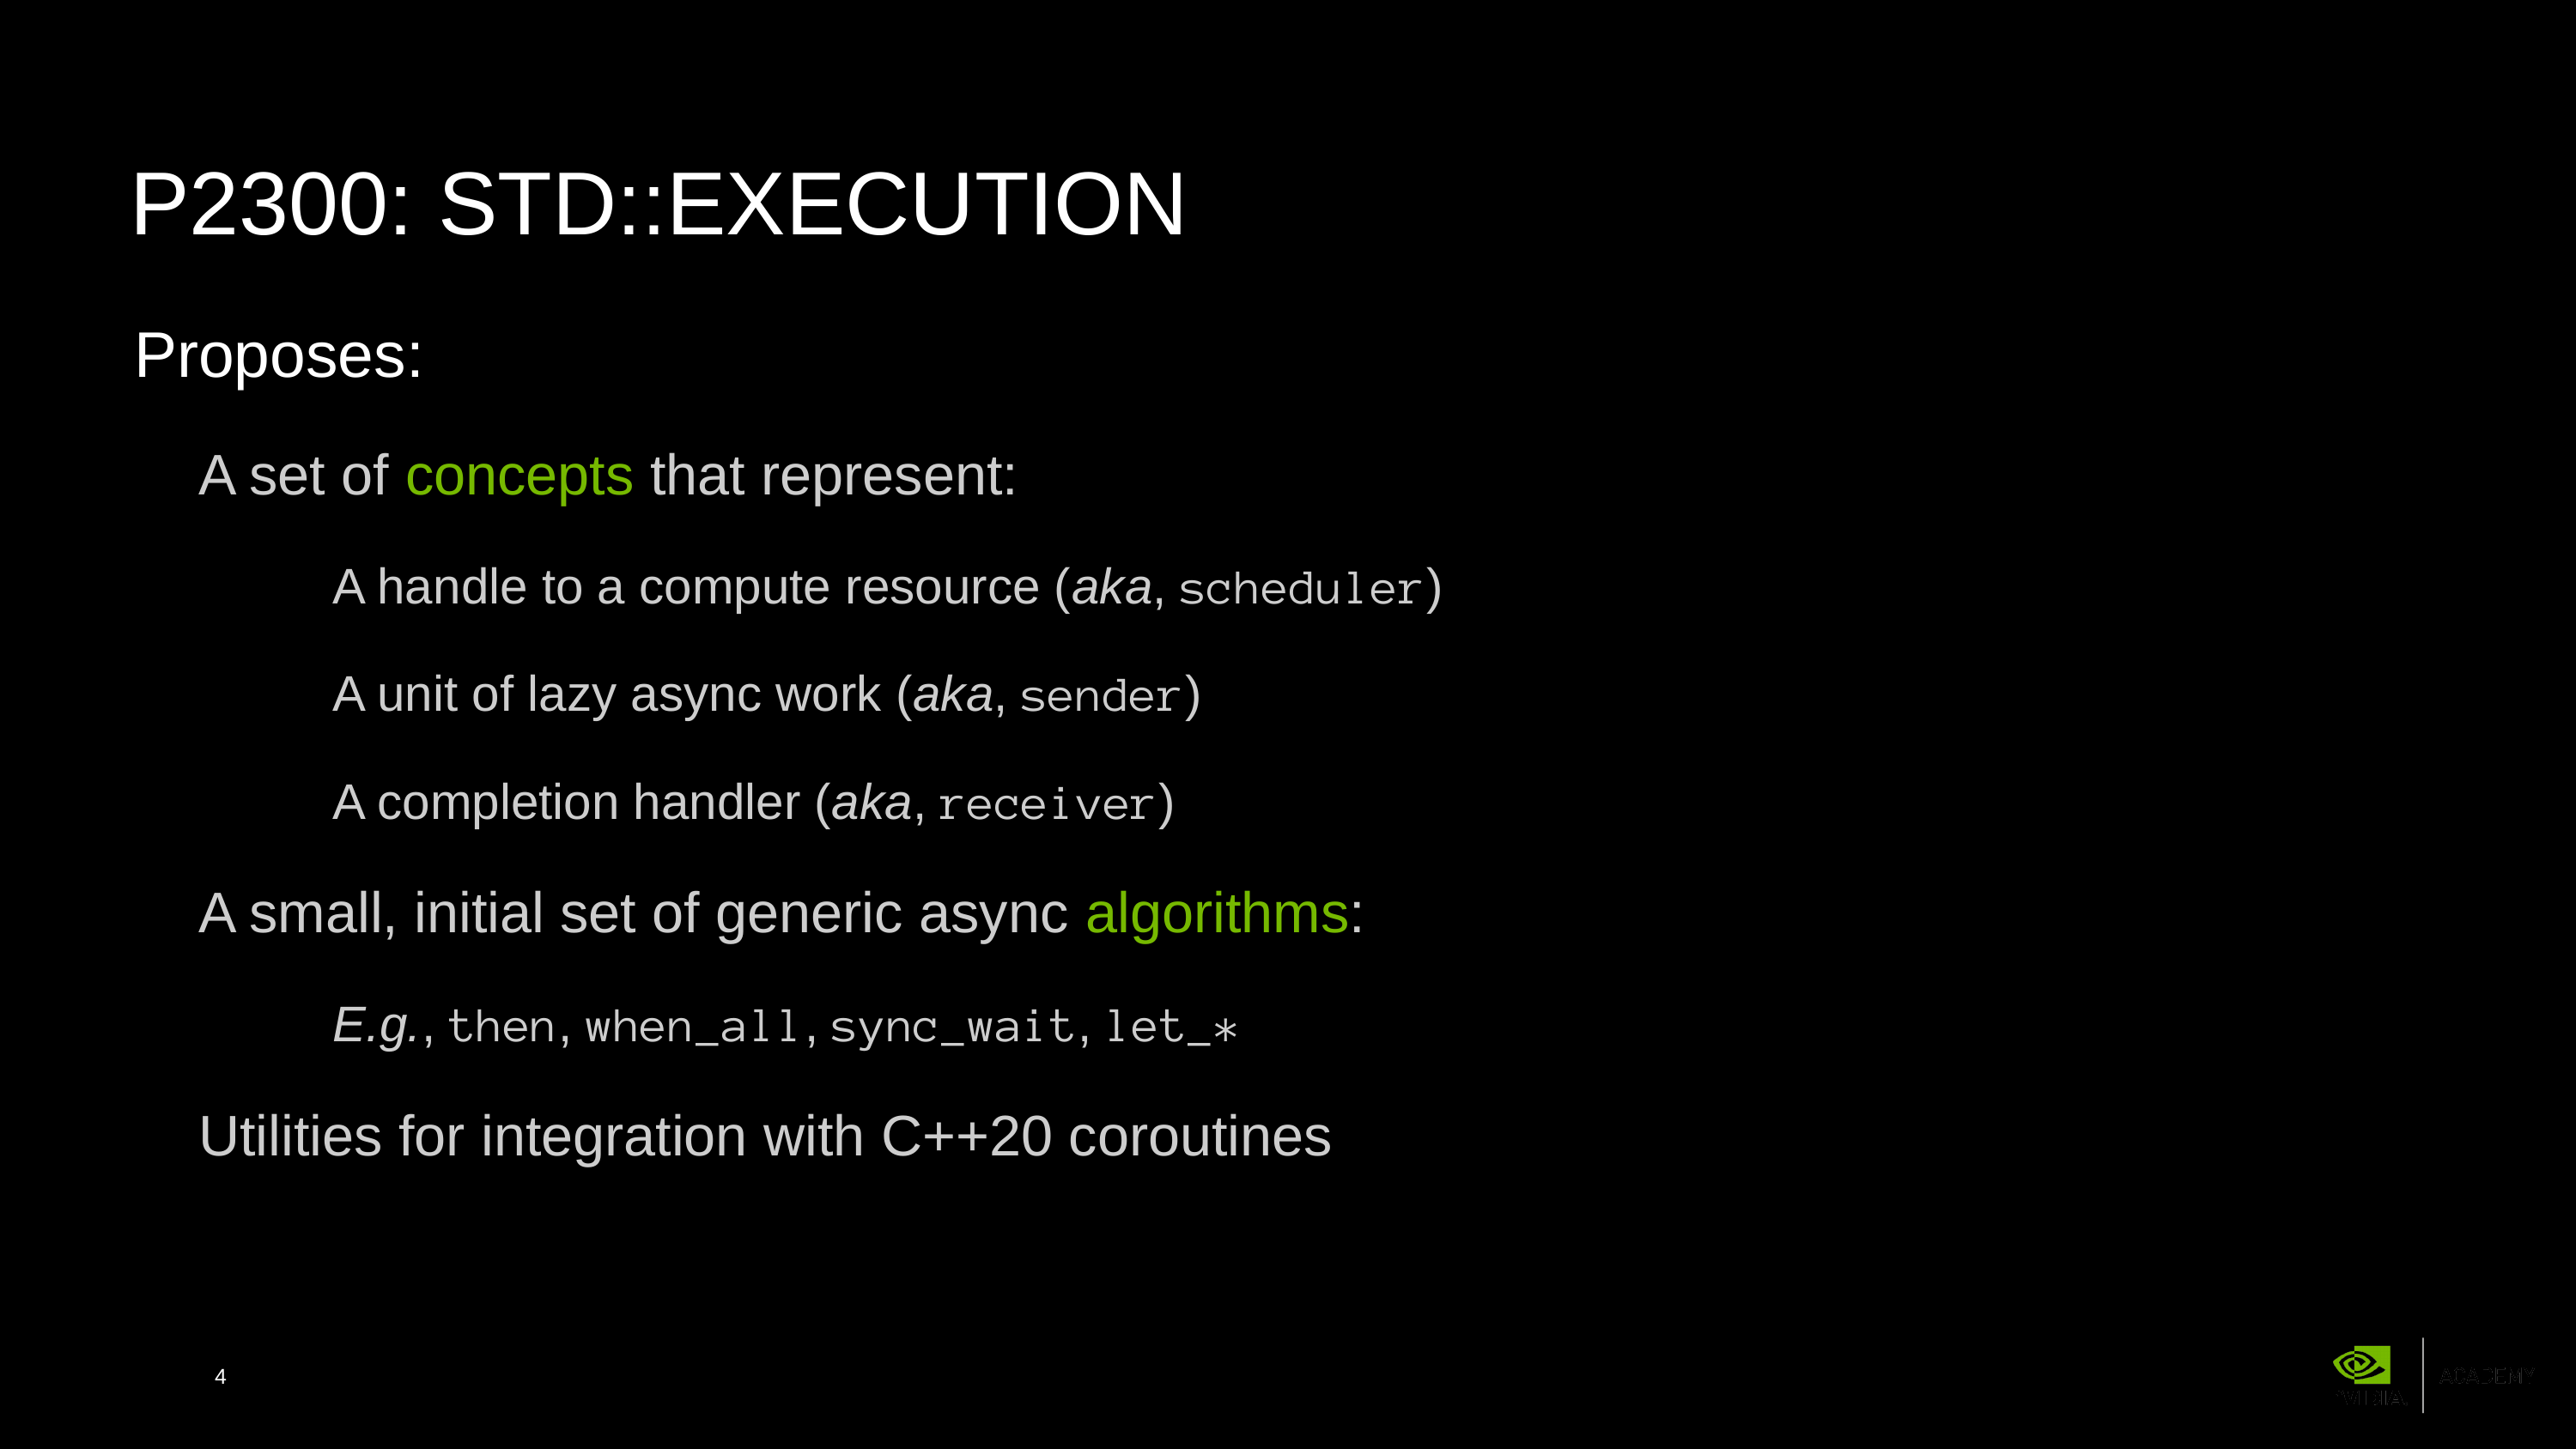

# P2300: std::execution
Proposes:
A set of concepts that represent:
A handle to a compute resource (aka, scheduler)
A unit of lazy async work (aka, sender)
A completion handler (aka, receiver)
A small, initial set of generic async algorithms:
E.g., then, when_all, sync_wait, let_*
Utilities for integration with C++20 coroutines
4